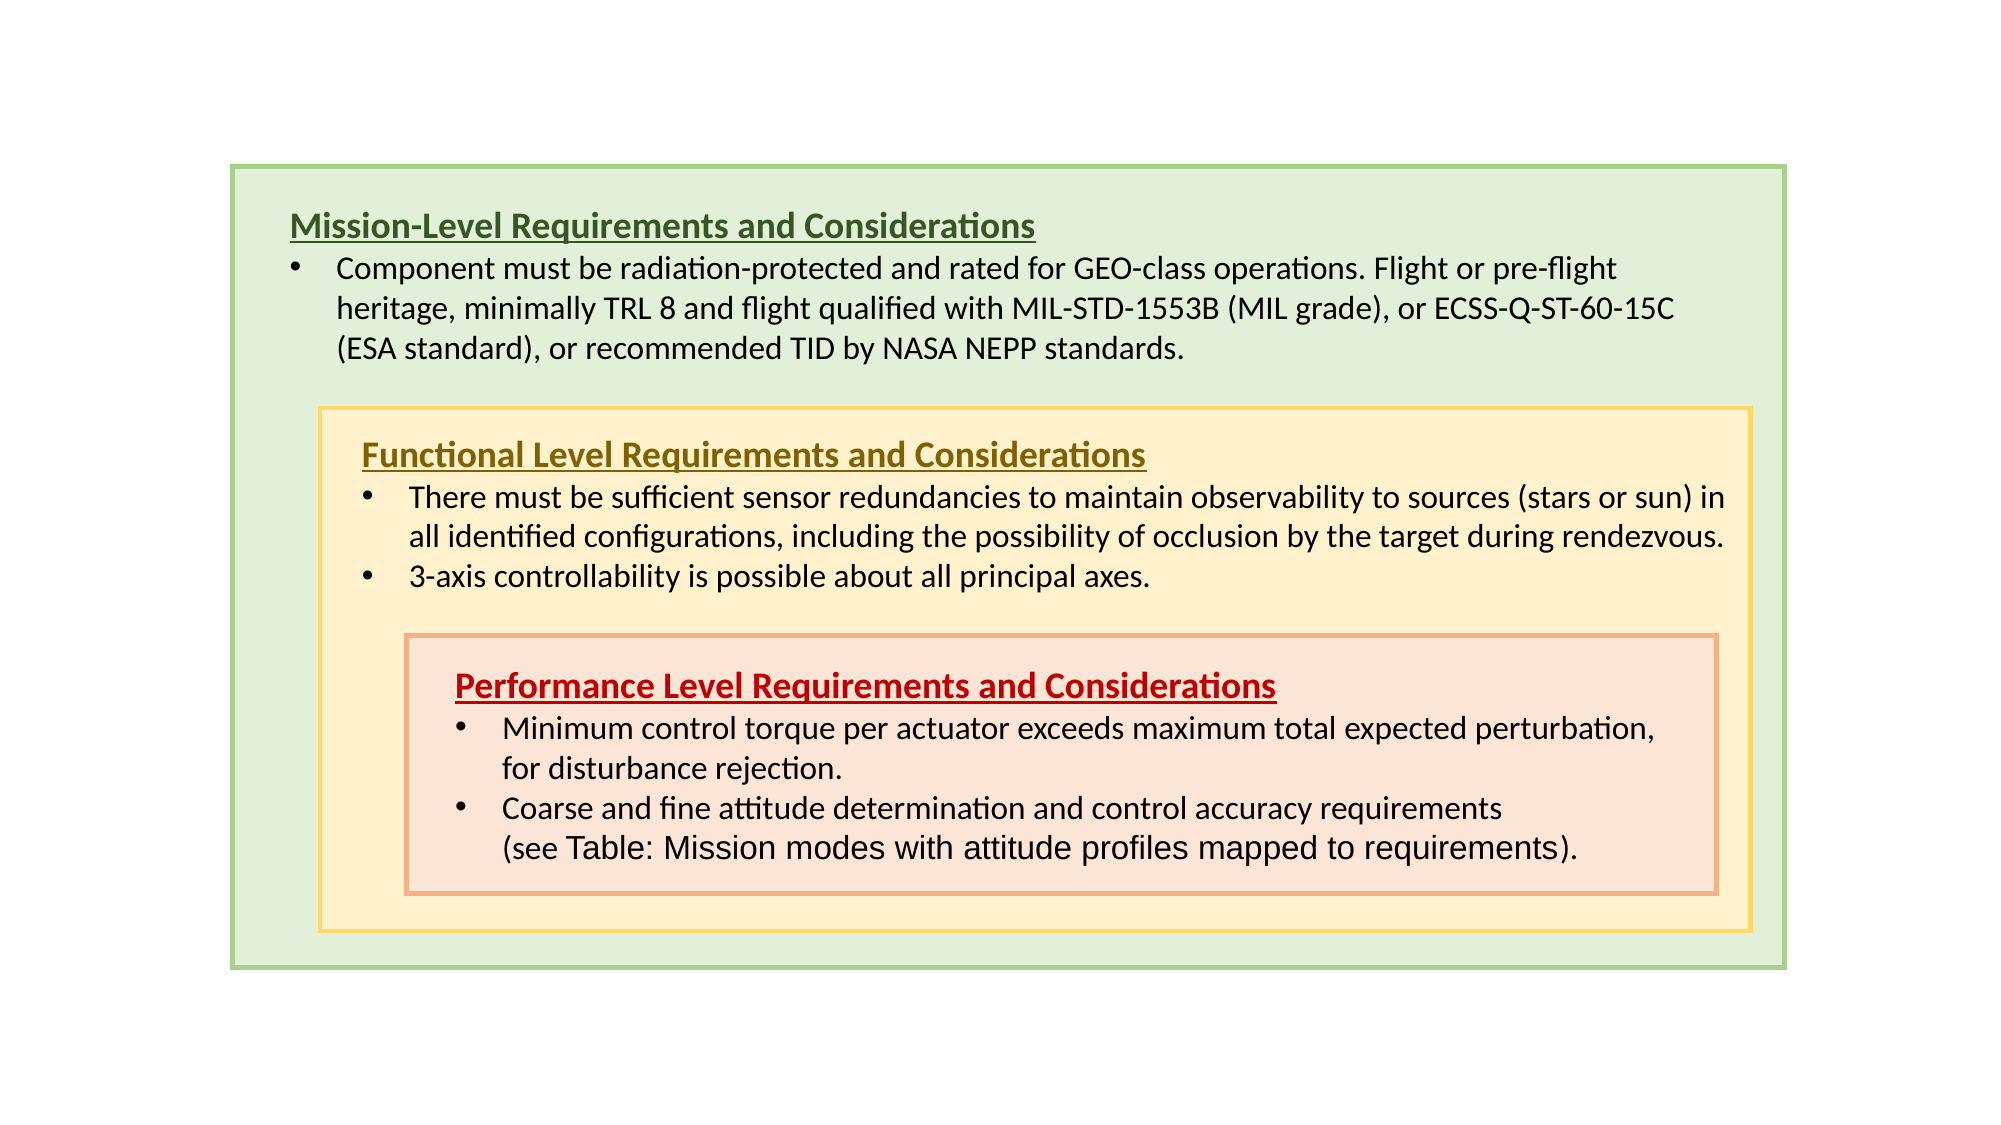

Mission-Level Requirements and Considerations
Component must be radiation-protected and rated for GEO-class operations. Flight or pre-flight heritage, minimally TRL 8 and flight qualified with MIL-STD-1553B (MIL grade), or ECSS-Q-ST-60-15C (ESA standard), or recommended TID by NASA NEPP standards.

Functional Level Requirements and Considerations
There must be sufficient sensor redundancies to maintain observability to sources (stars or sun) in all identified configurations, including the possibility of occlusion by the target during rendezvous.
3-axis controllability is possible about all principal axes.

Performance Level Requirements and Considerations
Minimum control torque per actuator exceeds maximum total expected perturbation, for disturbance rejection.
Coarse and fine attitude determination and control accuracy requirements
(see Table: Mission modes with attitude profiles mapped to requirements).